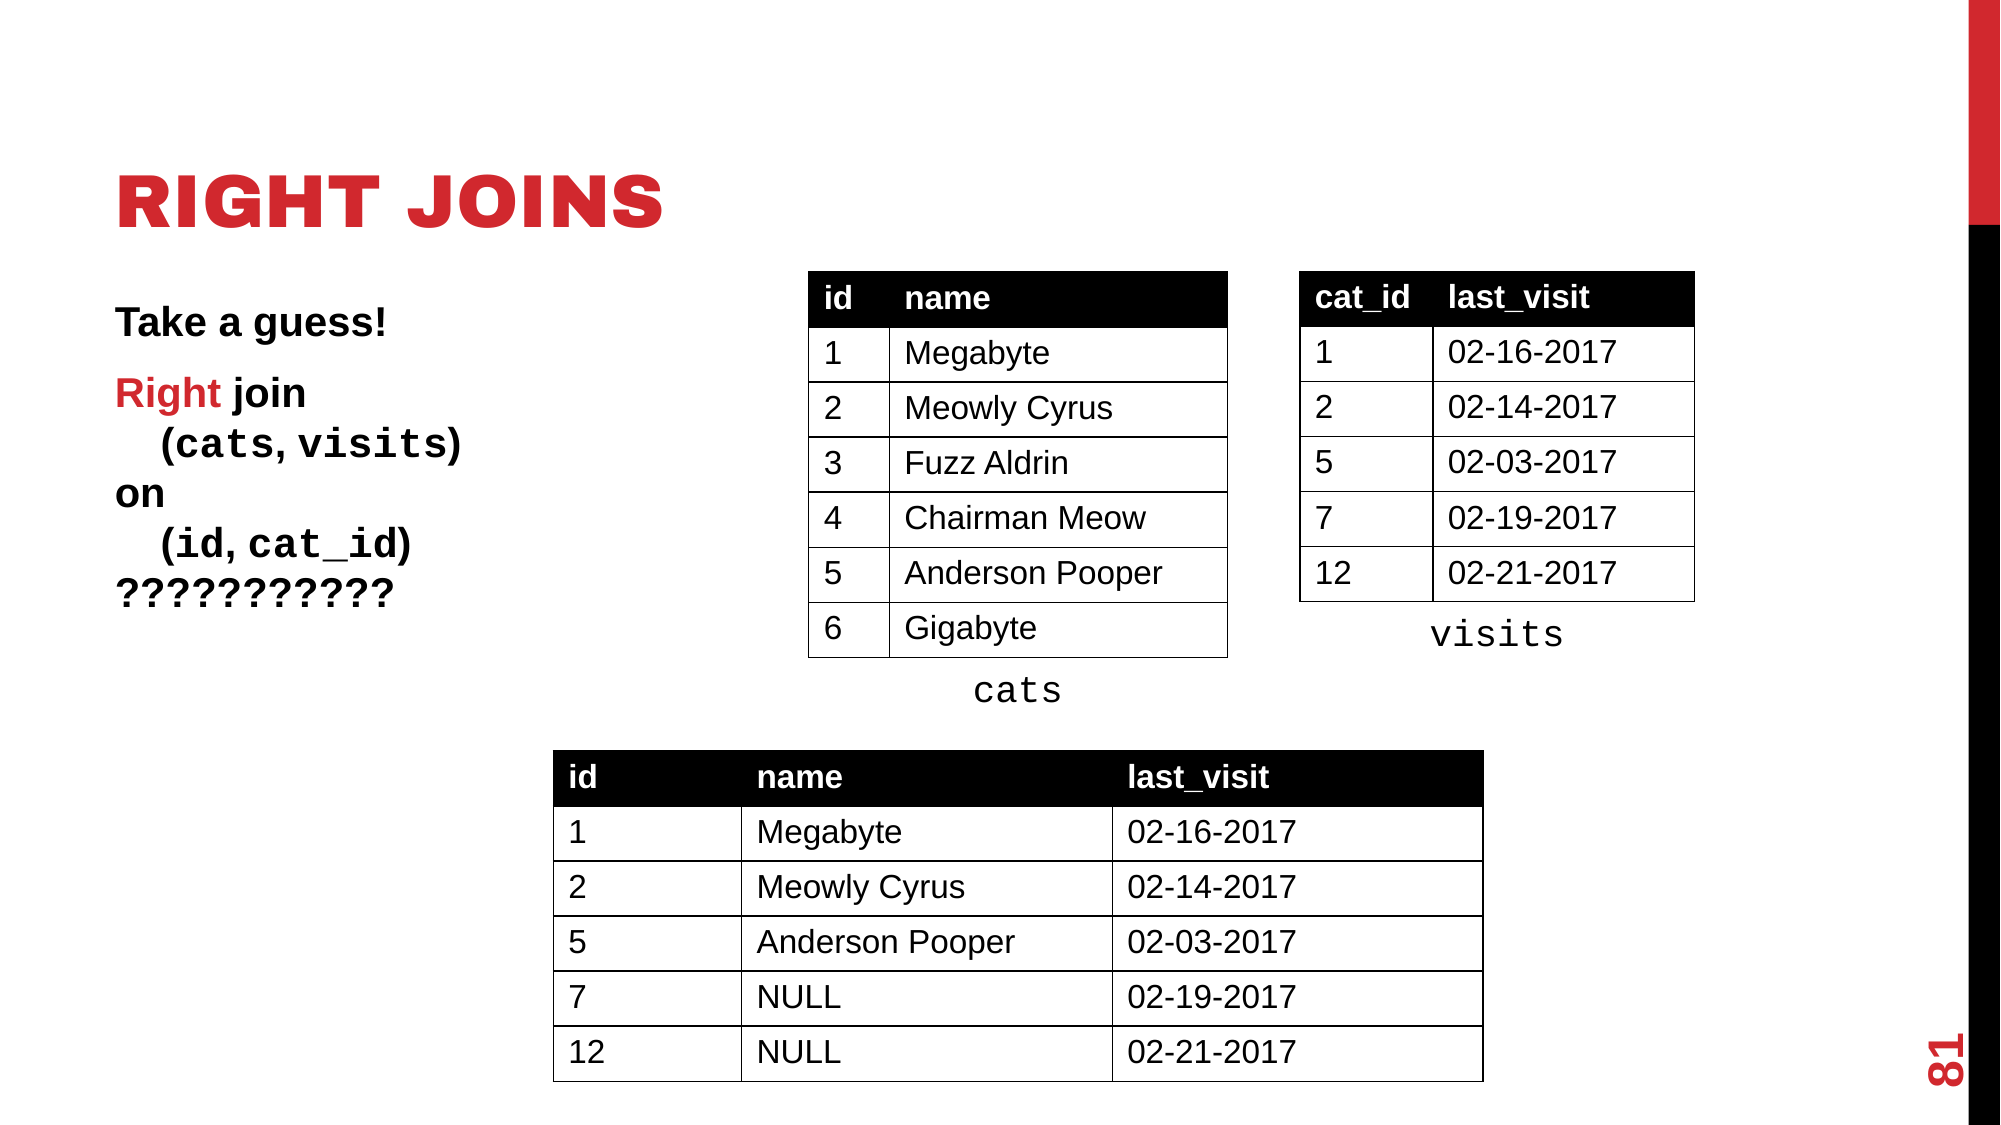

# RIGHT JOINS
| cat\_id | last\_visit |
| --- | --- |
| 1 | 02-16-2017 |
| 2 | 02-14-2017 |
| 5 | 02-03-2017 |
| 7 | 02-19-2017 |
| 12 | 02-21-2017 |
| id | name |
| --- | --- |
| 1 | Megabyte |
| 2 | Meowly Cyrus |
| 3 | Fuzz Aldrin |
| 4 | Chairman Meow |
| 5 | Anderson Pooper |
| 6 | Gigabyte |
Take a guess!
Right join
    (cats, visits)
on
    (id, cat_id)
???????????
visits
cats
| id | name | last\_visit |
| --- | --- | --- |
| 1 | Megabyte | 02-16-2017 |
| 2 | Meowly Cyrus | 02-14-2017 |
| 5 | Anderson Pooper | 02-03-2017 |
| 7 | NULL | 02-19-2017 |
| 12 | NULL | 02-21-2017 |
81